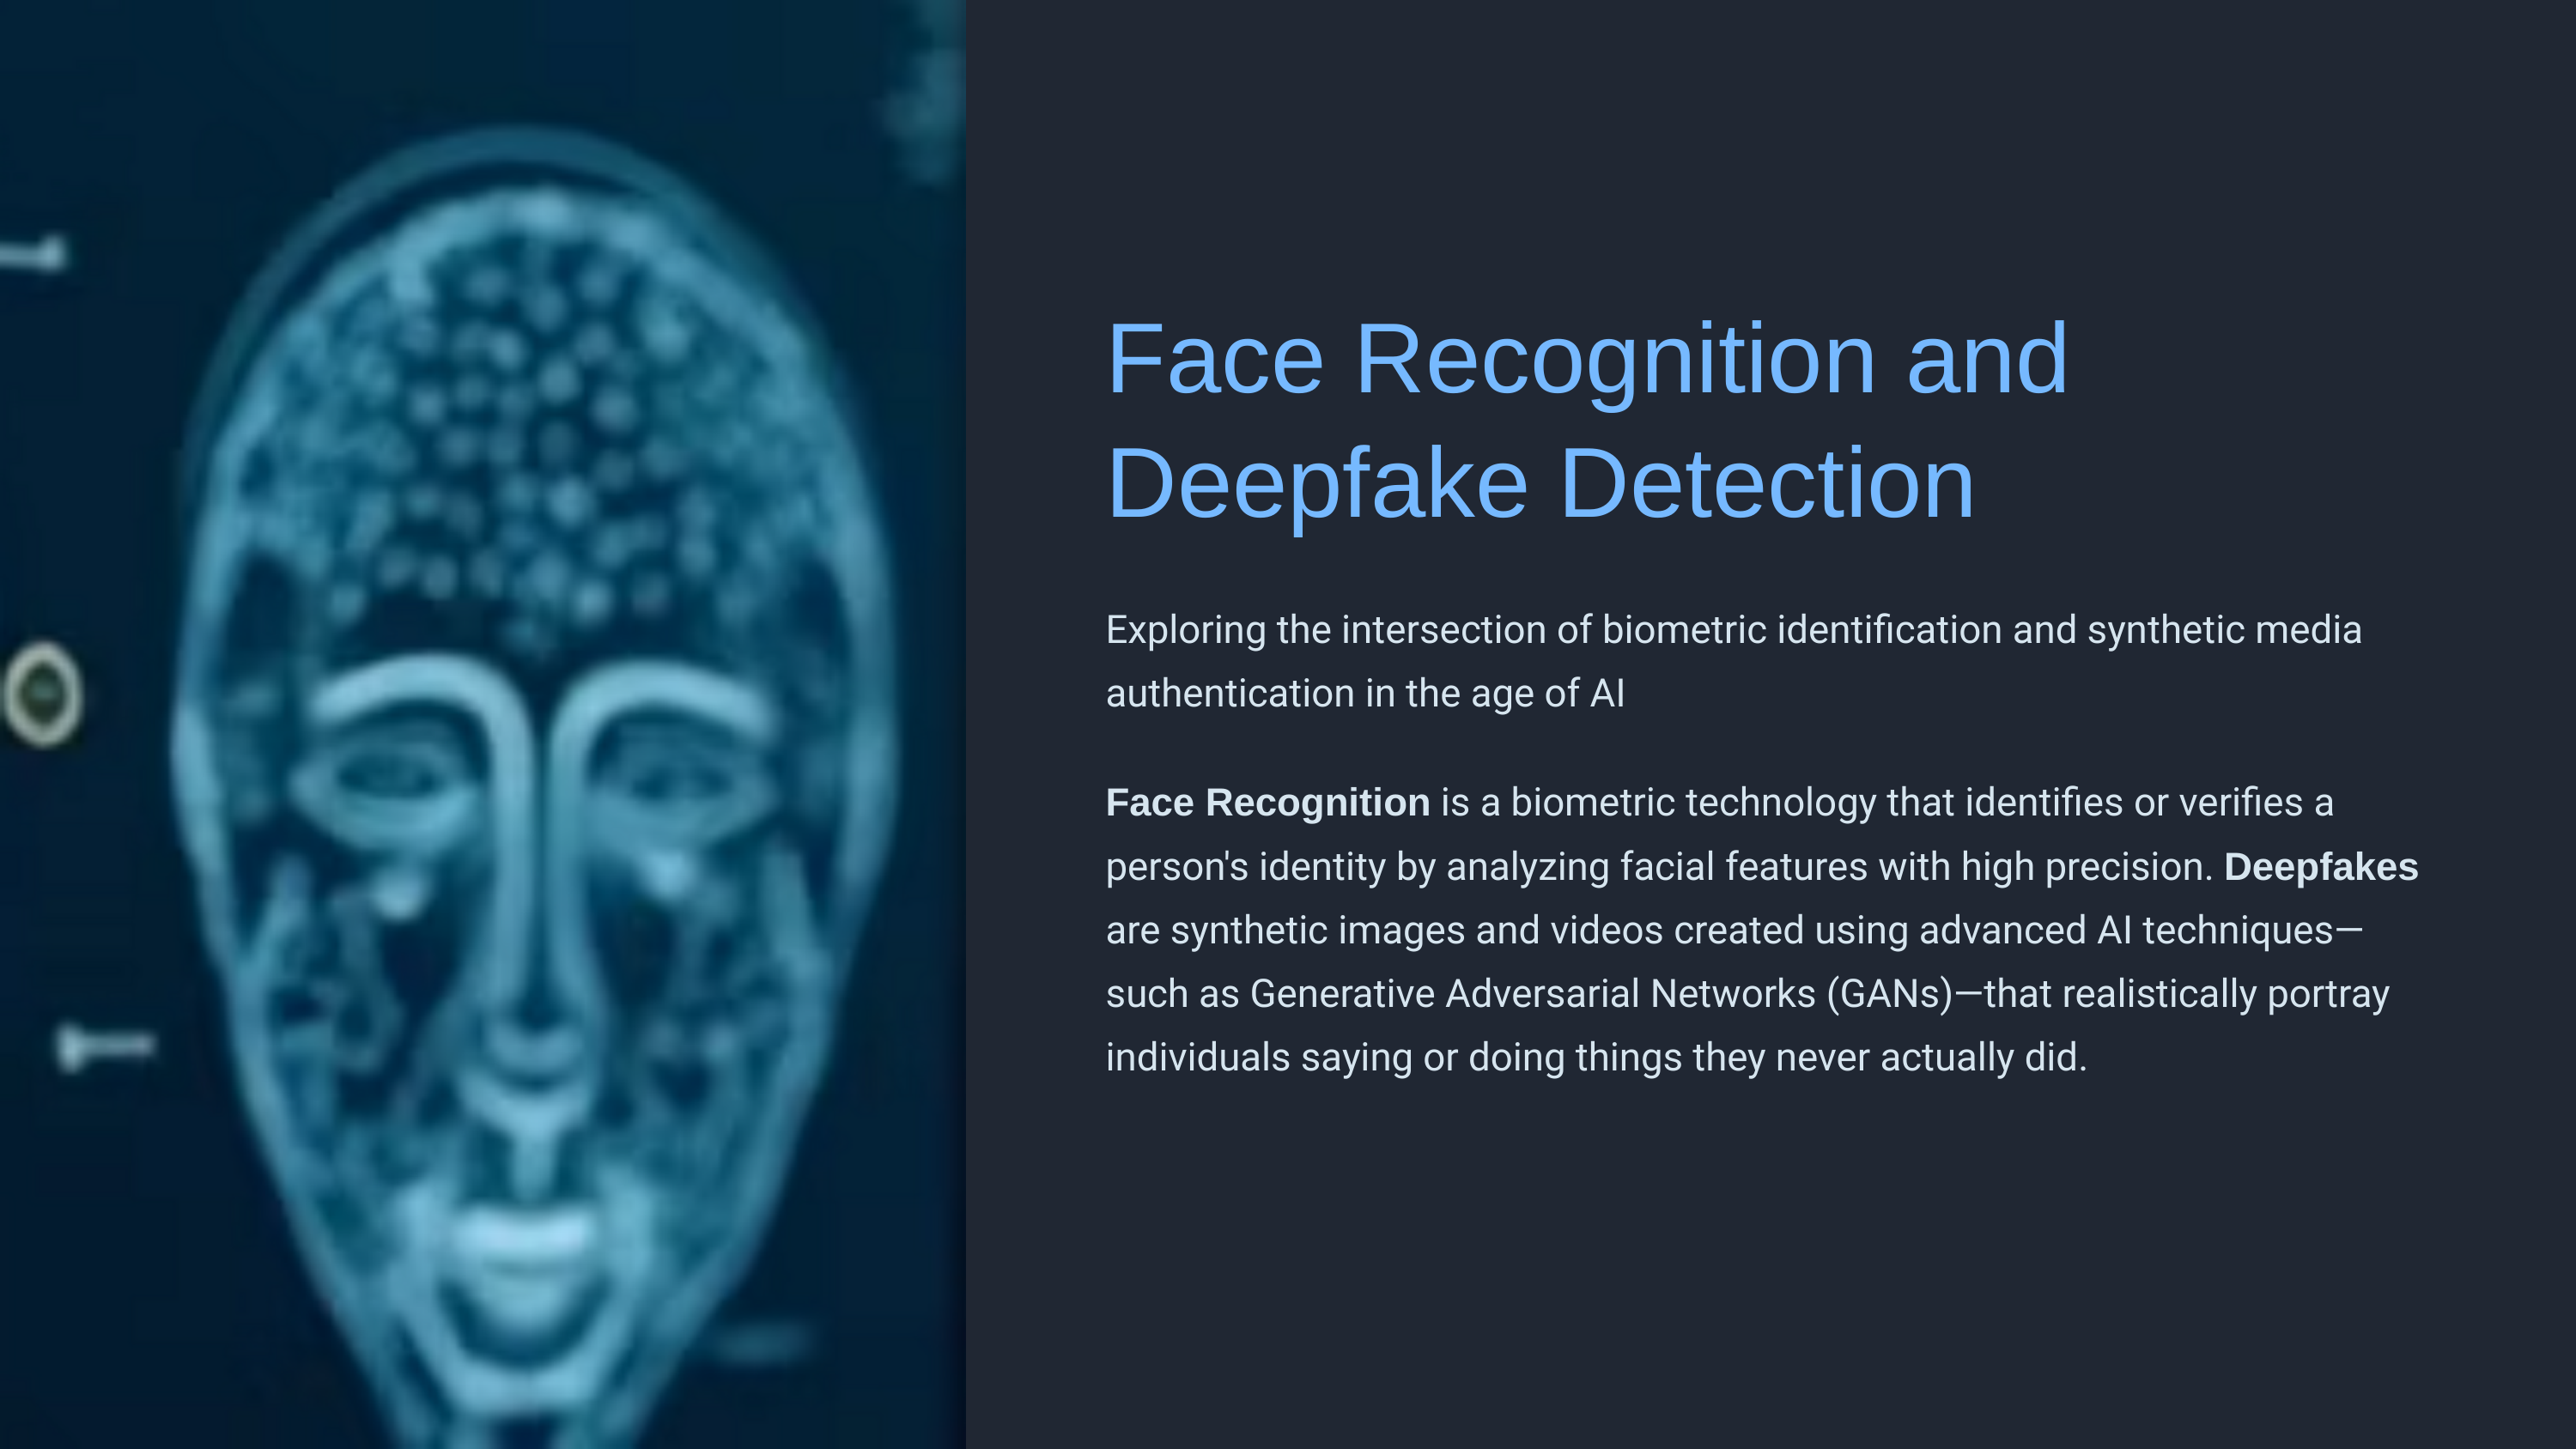

Face Recognition and Deepfake Detection
Exploring the intersection of biometric identification and synthetic media authentication in the age of AI
Face Recognition is a biometric technology that identifies or verifies a person's identity by analyzing facial features with high precision. Deepfakes are synthetic images and videos created using advanced AI techniques—such as Generative Adversarial Networks (GANs)—that realistically portray individuals saying or doing things they never actually did.